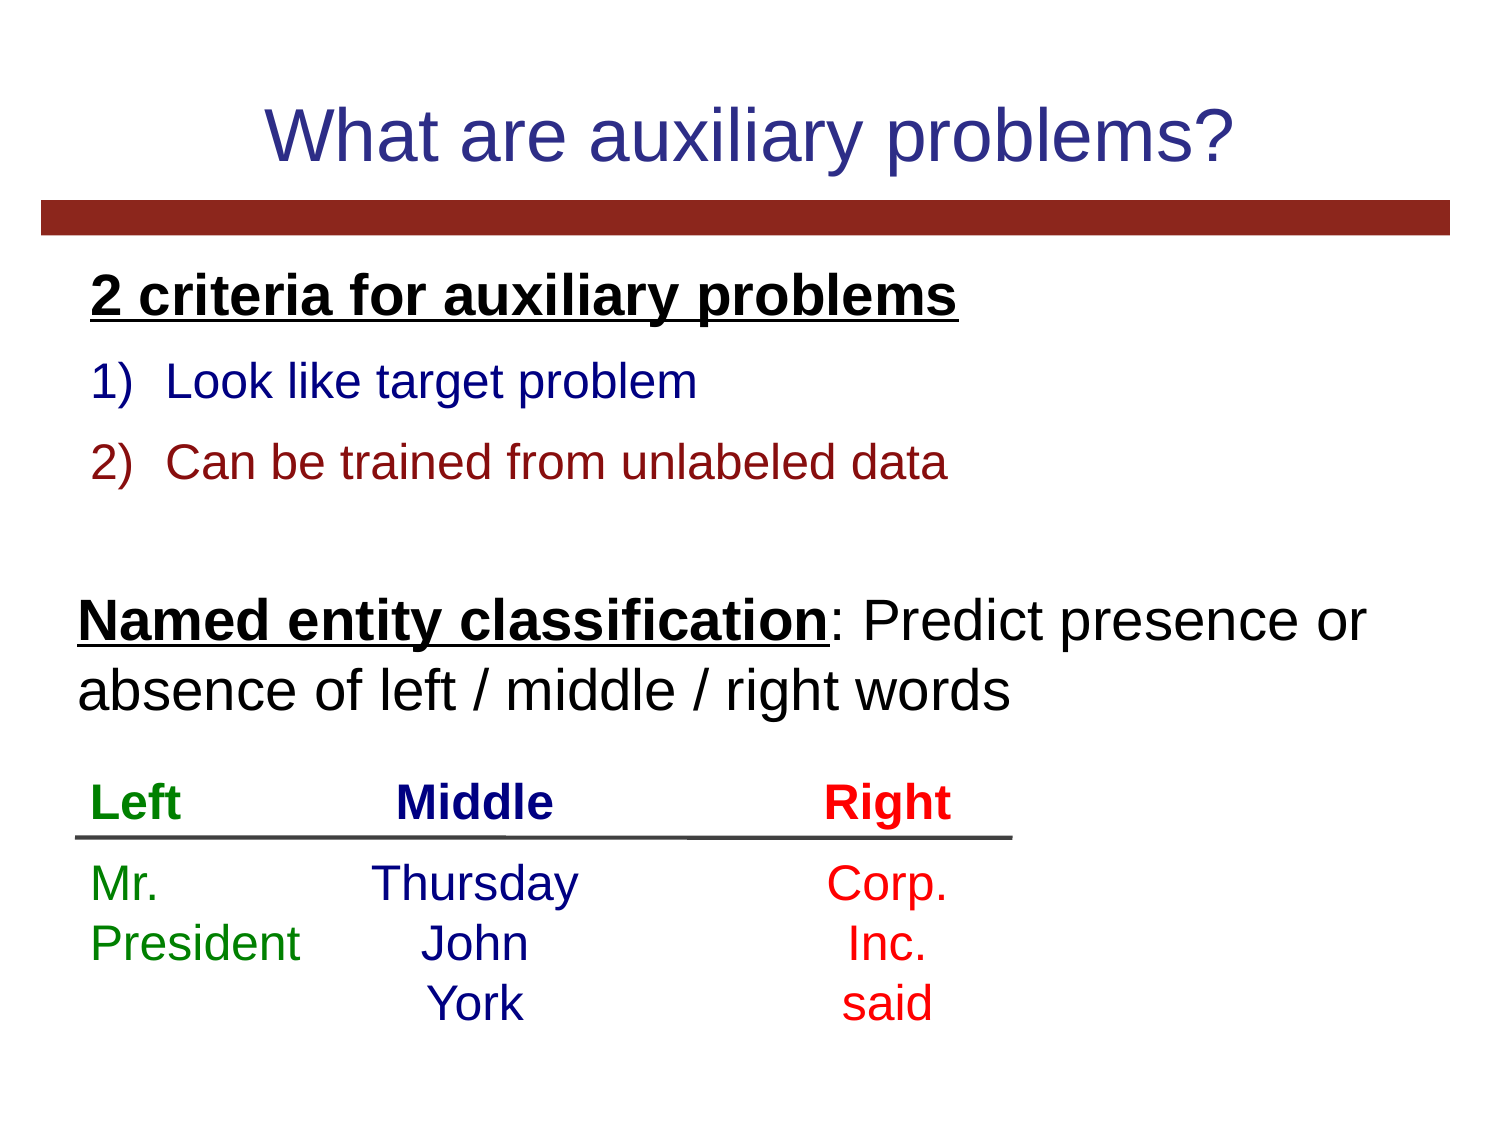

# What are auxiliary problems?
2 criteria for auxiliary problems
Look like target problem
Can be trained from unlabeled data
Named entity classification: Predict presence or absence of left / middle / right words

Left
Mr.
President
Middle
Thursday
John
York
Right
Corp.
Inc.
said